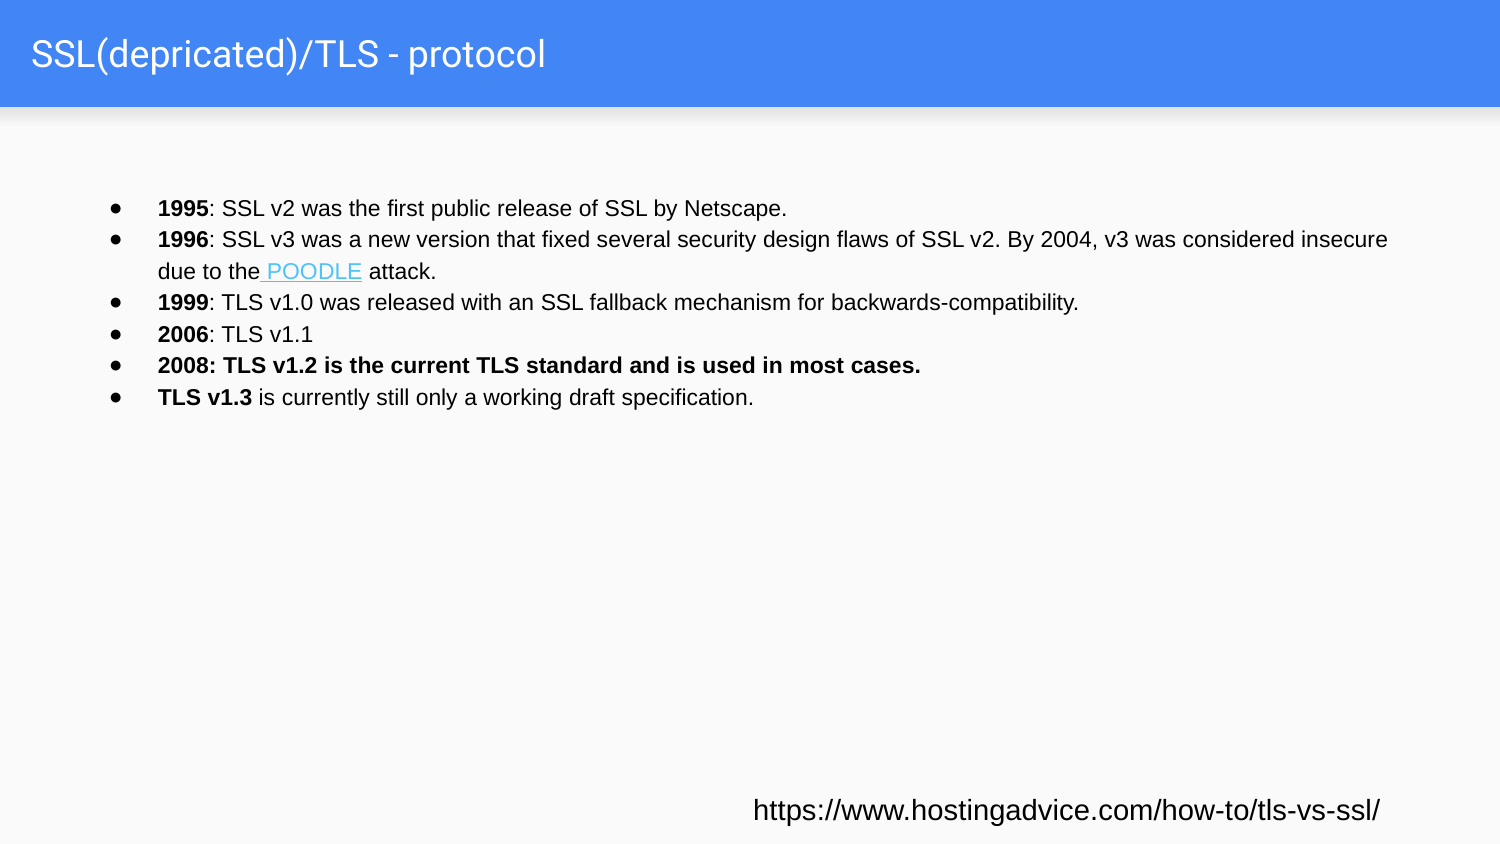

# SSL(depricated)/TLS - protocol
1995: SSL v2 was the first public release of SSL by Netscape.
1996: SSL v3 was a new version that fixed several security design flaws of SSL v2. By 2004, v3 was considered insecure due to the POODLE attack.
1999: TLS v1.0 was released with an SSL fallback mechanism for backwards-compatibility.
2006: TLS v1.1
2008: TLS v1.2 is the current TLS standard and is used in most cases.
TLS v1.3 is currently still only a working draft specification.

https://www.hostingadvice.com/how-to/tls-vs-ssl/